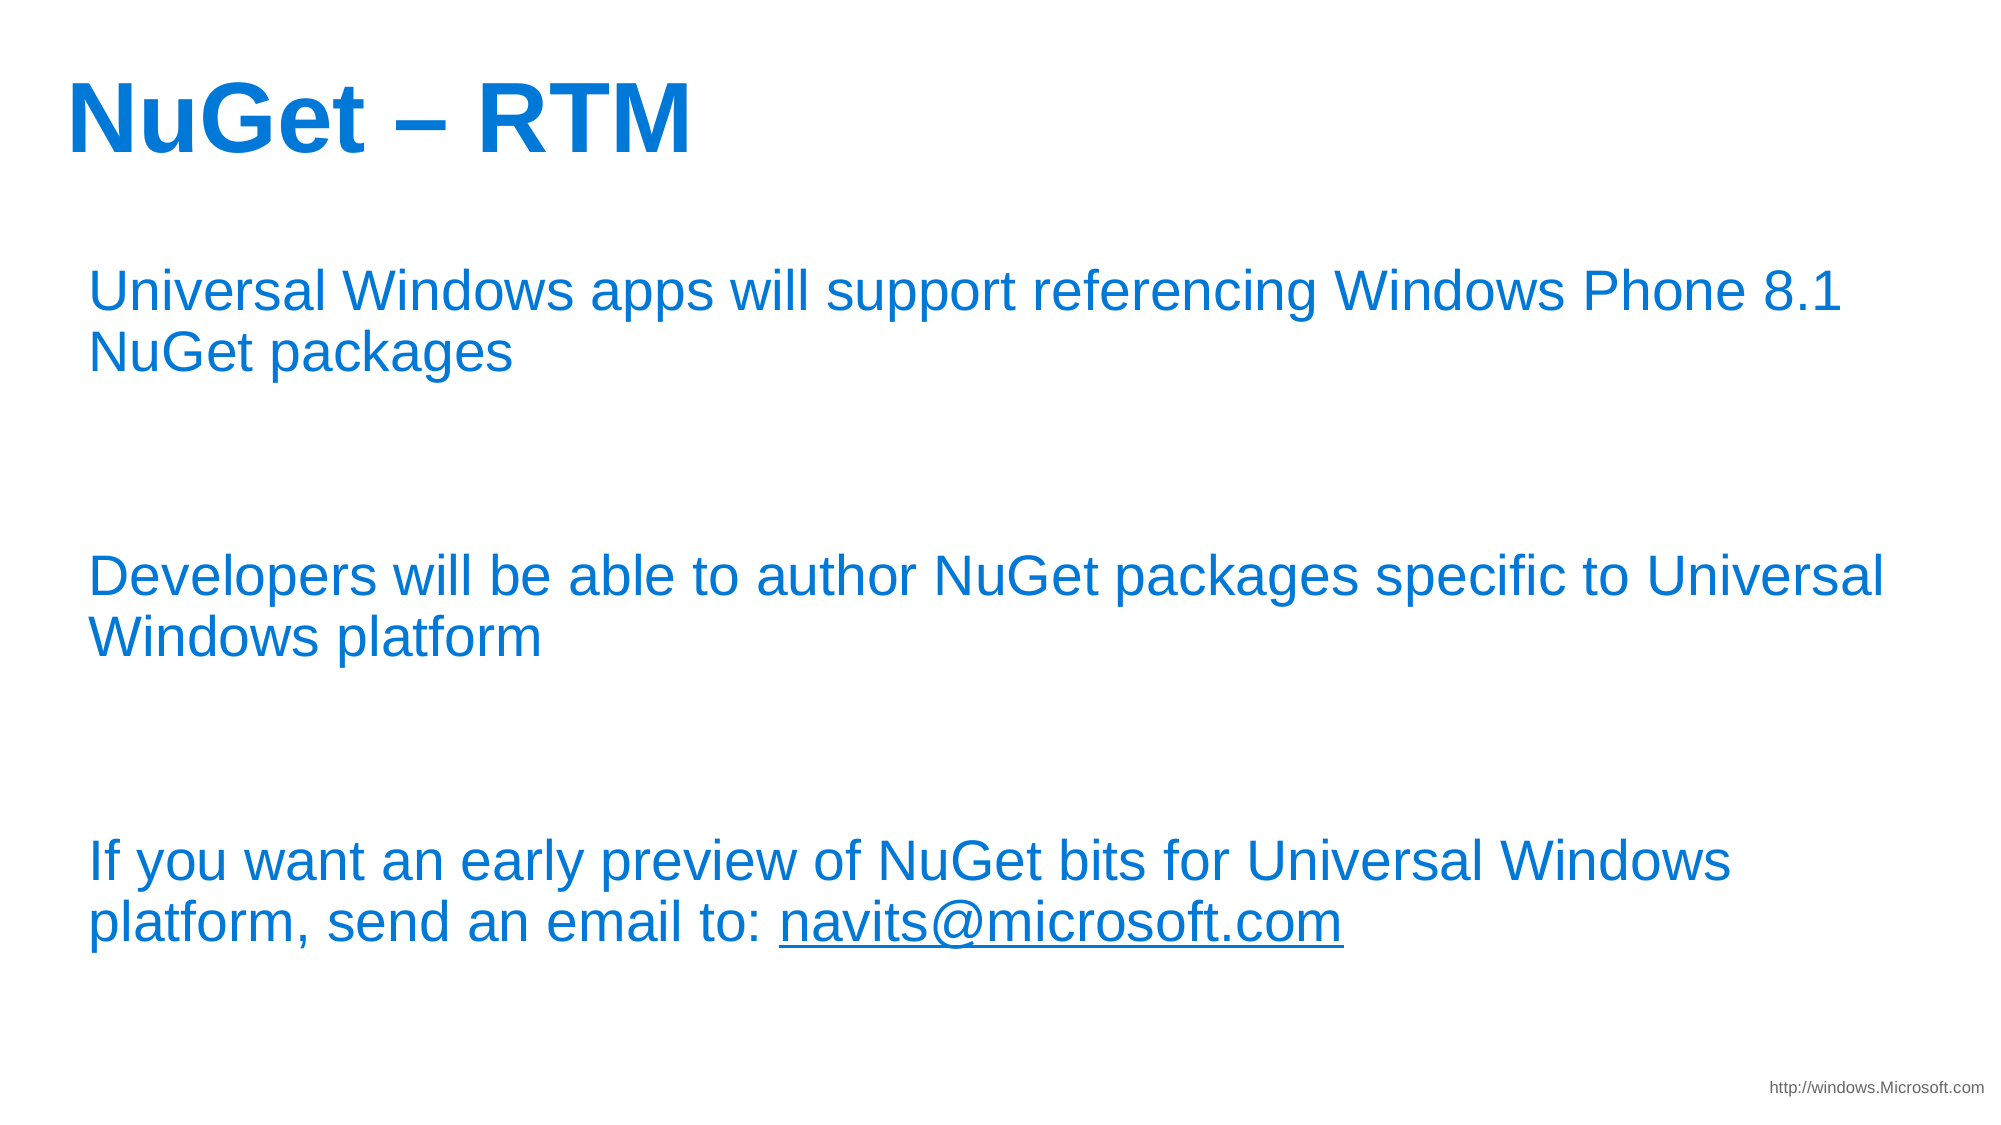

# NuGet – RTM
Universal Windows apps will support referencing Windows Phone 8.1 NuGet packages

Developers will be able to author NuGet packages specific to Universal Windows platform

If you want an early preview of NuGet bits for Universal Windows platform, send an email to: navits@microsoft.com